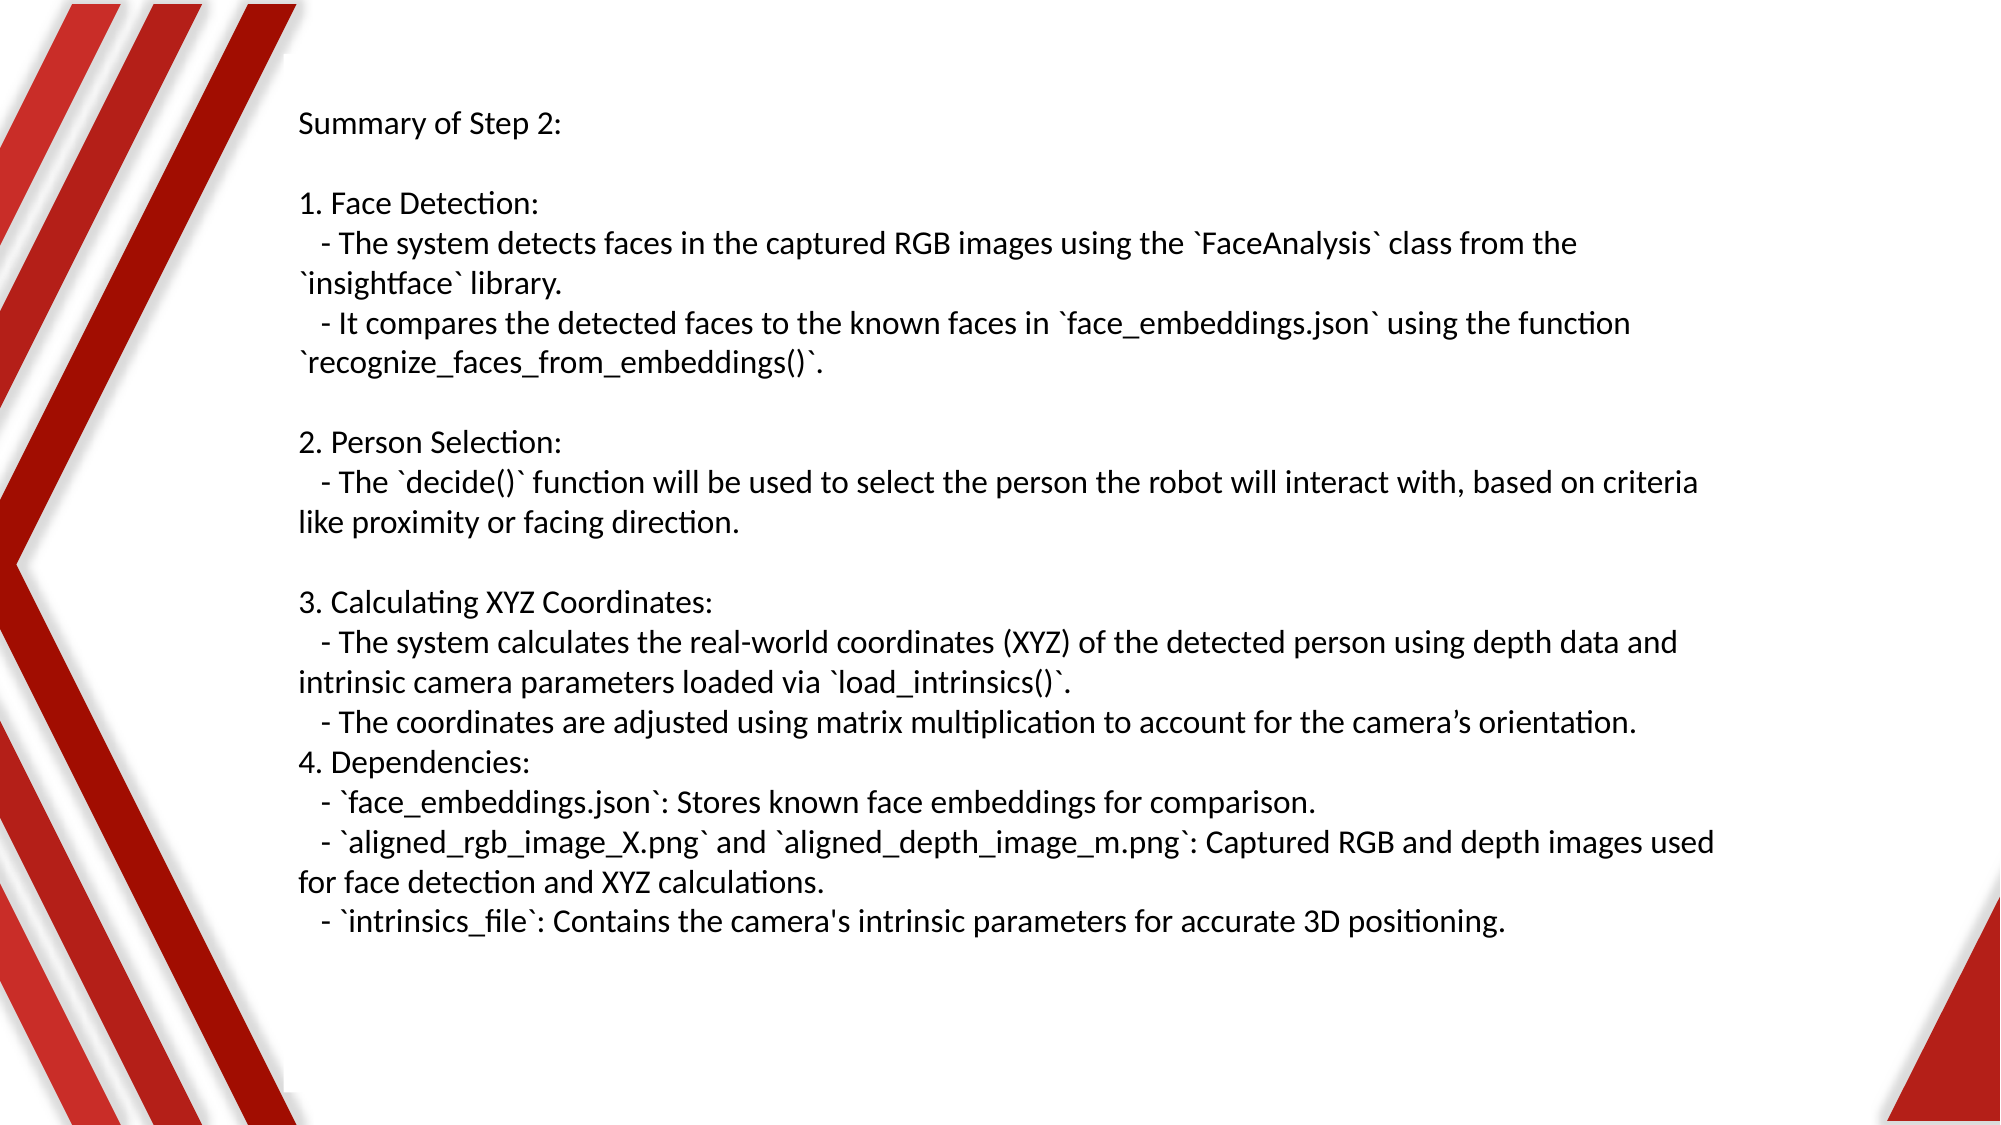

Summary of Step 2:

1. Face Detection:
   - The system detects faces in the captured RGB images using the `FaceAnalysis` class from the `insightface` library.
   - It compares the detected faces to the known faces in `face_embeddings.json` using the function `recognize_faces_from_embeddings()`.

2. Person Selection:
   - The `decide()` function will be used to select the person the robot will interact with, based on criteria like proximity or facing direction.

3. Calculating XYZ Coordinates:
   - The system calculates the real-world coordinates (XYZ) of the detected person using depth data and intrinsic camera parameters loaded via `load_intrinsics()`.
   - The coordinates are adjusted using matrix multiplication to account for the camera’s orientation.
4. Dependencies:
   - `face_embeddings.json`: Stores known face embeddings for comparison.
   - `aligned_rgb_image_X.png` and `aligned_depth_image_m.png`: Captured RGB and depth images used for face detection and XYZ calculations.
   - `intrinsics_file`: Contains the camera's intrinsic parameters for accurate 3D positioning.